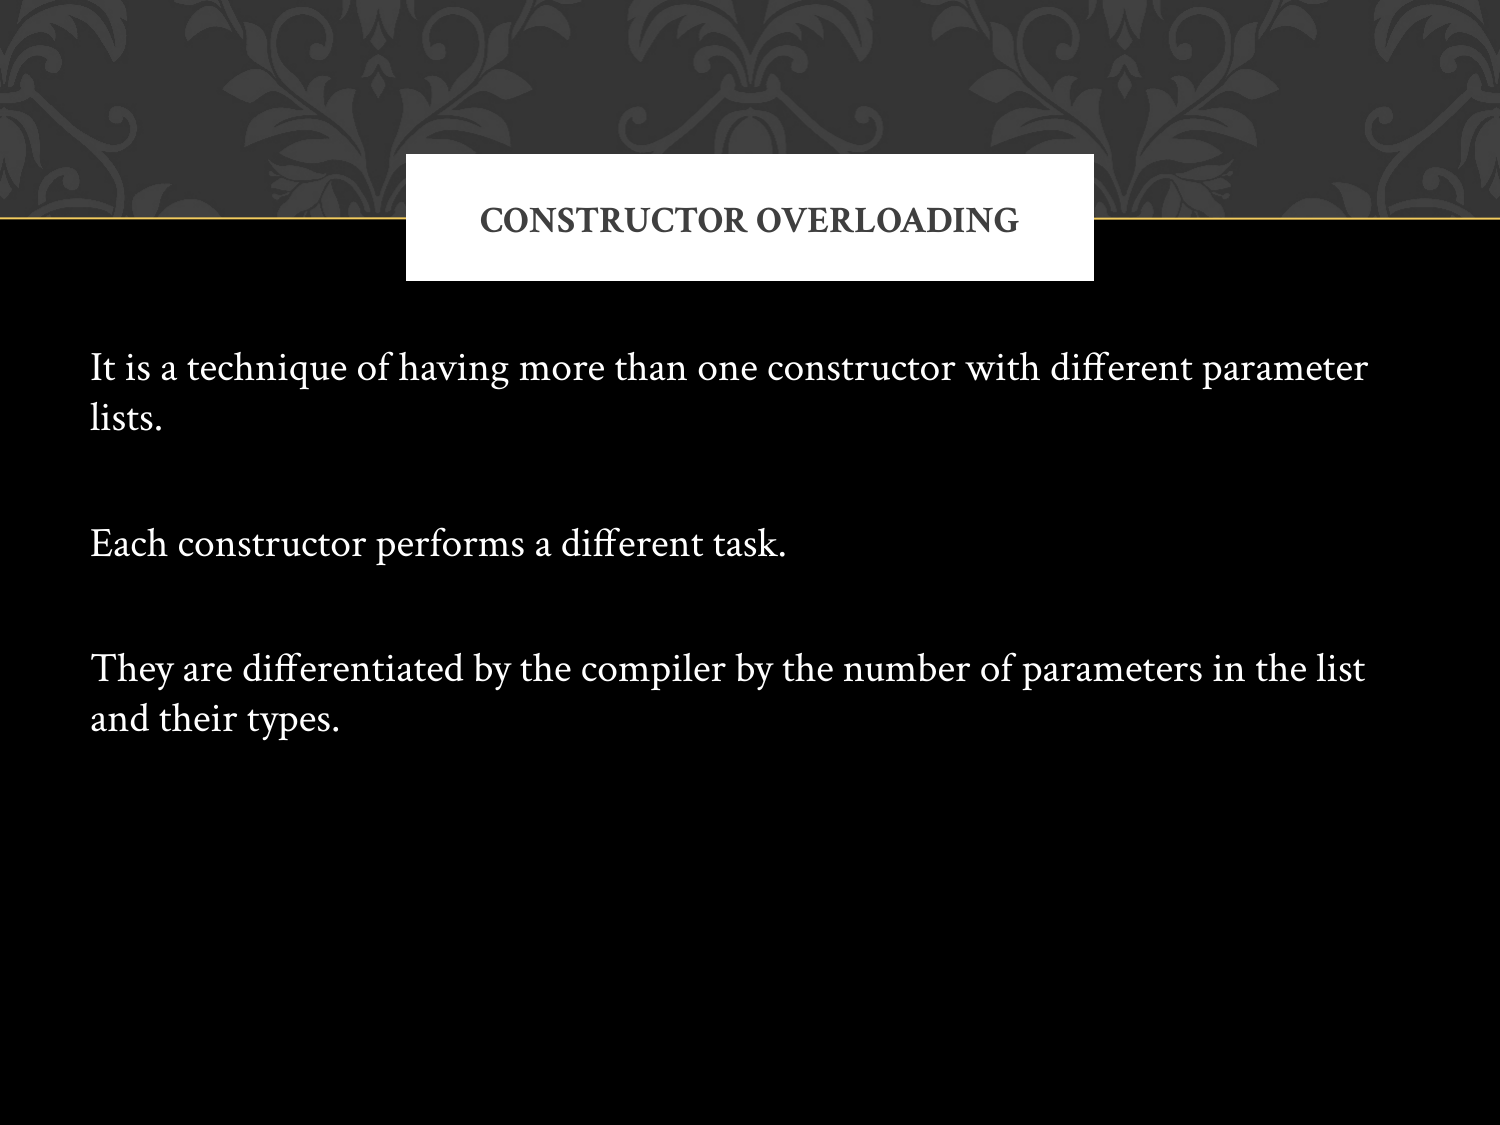

# CONSTRUCTOR OVERLOADING
It is a technique of having more than one constructor with different parameter lists.

Each constructor performs a different task.

They are differentiated by the compiler by the number of parameters in the list and their types.